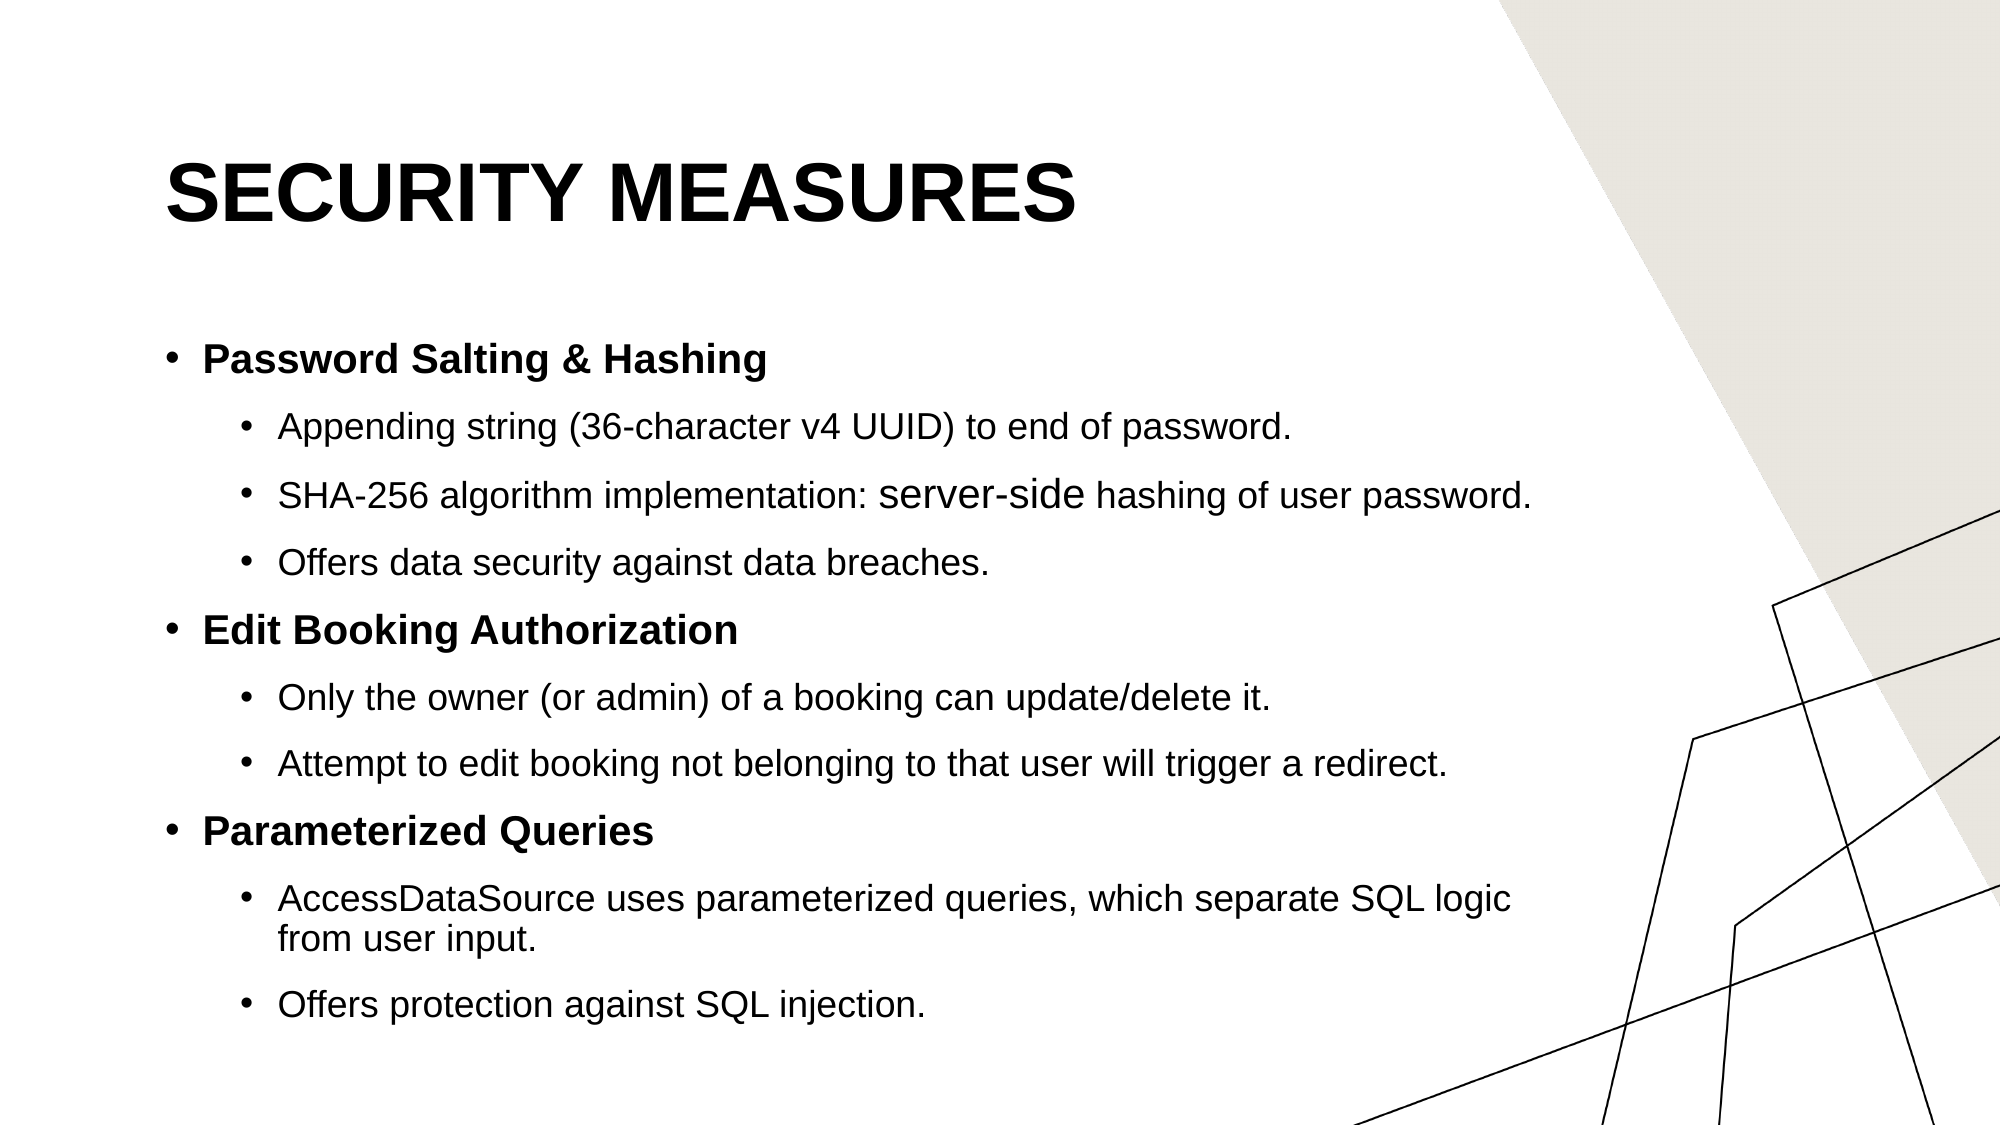

# Security Measures
Password Salting & Hashing
Appending string (36-character v4 UUID) to end of password.
SHA-256 algorithm implementation: server-side hashing of user password.
Offers data security against data breaches.
Edit Booking Authorization
Only the owner (or admin) of a booking can update/delete it.
Attempt to edit booking not belonging to that user will trigger a redirect.
Parameterized Queries
AccessDataSource uses parameterized queries, which separate SQL logic from user input.
Offers protection against SQL injection.